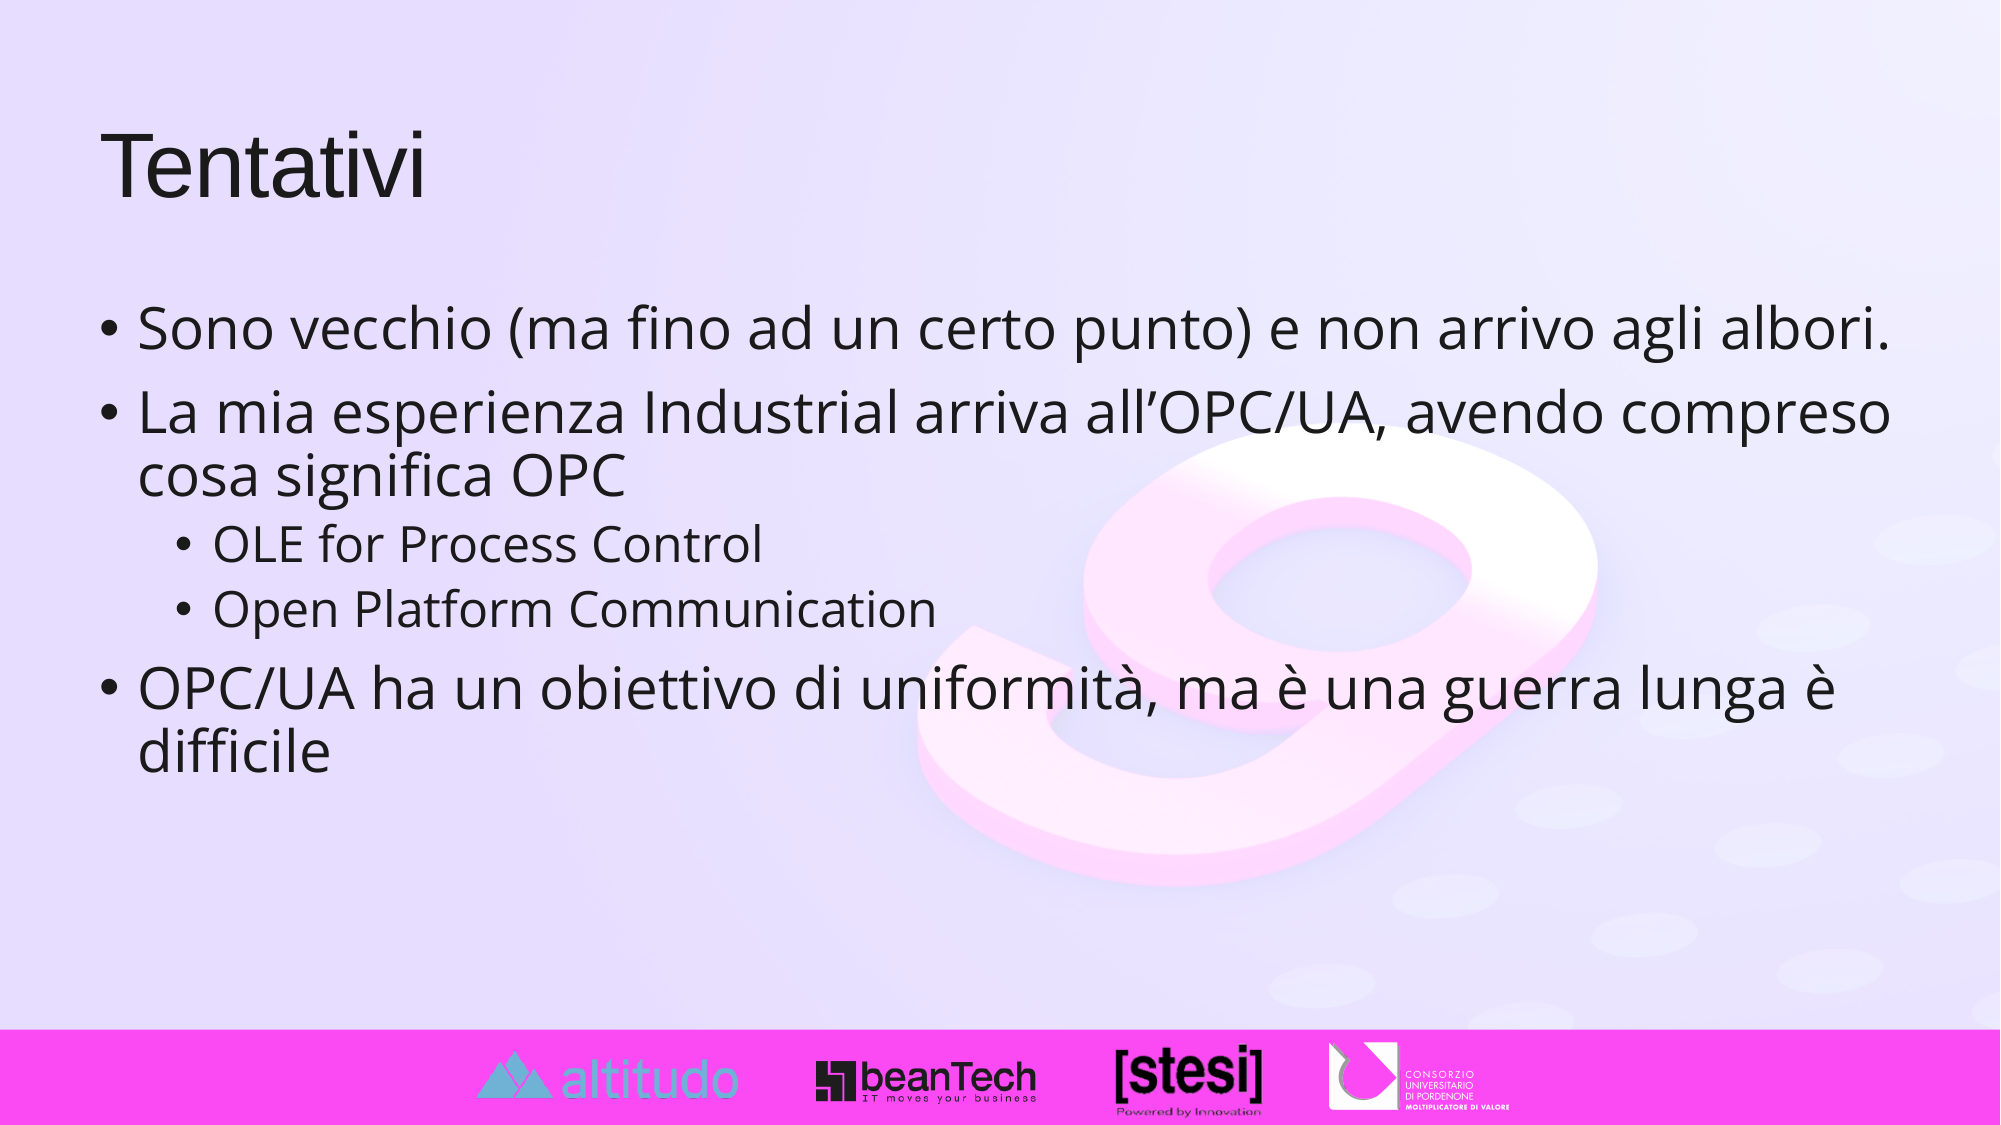

# Tentativi
Sono vecchio (ma fino ad un certo punto) e non arrivo agli albori.
La mia esperienza Industrial arriva all’OPC/UA, avendo compreso cosa significa OPC
OLE for Process Control
Open Platform Communication
OPC/UA ha un obiettivo di uniformità, ma è una guerra lunga è difficile